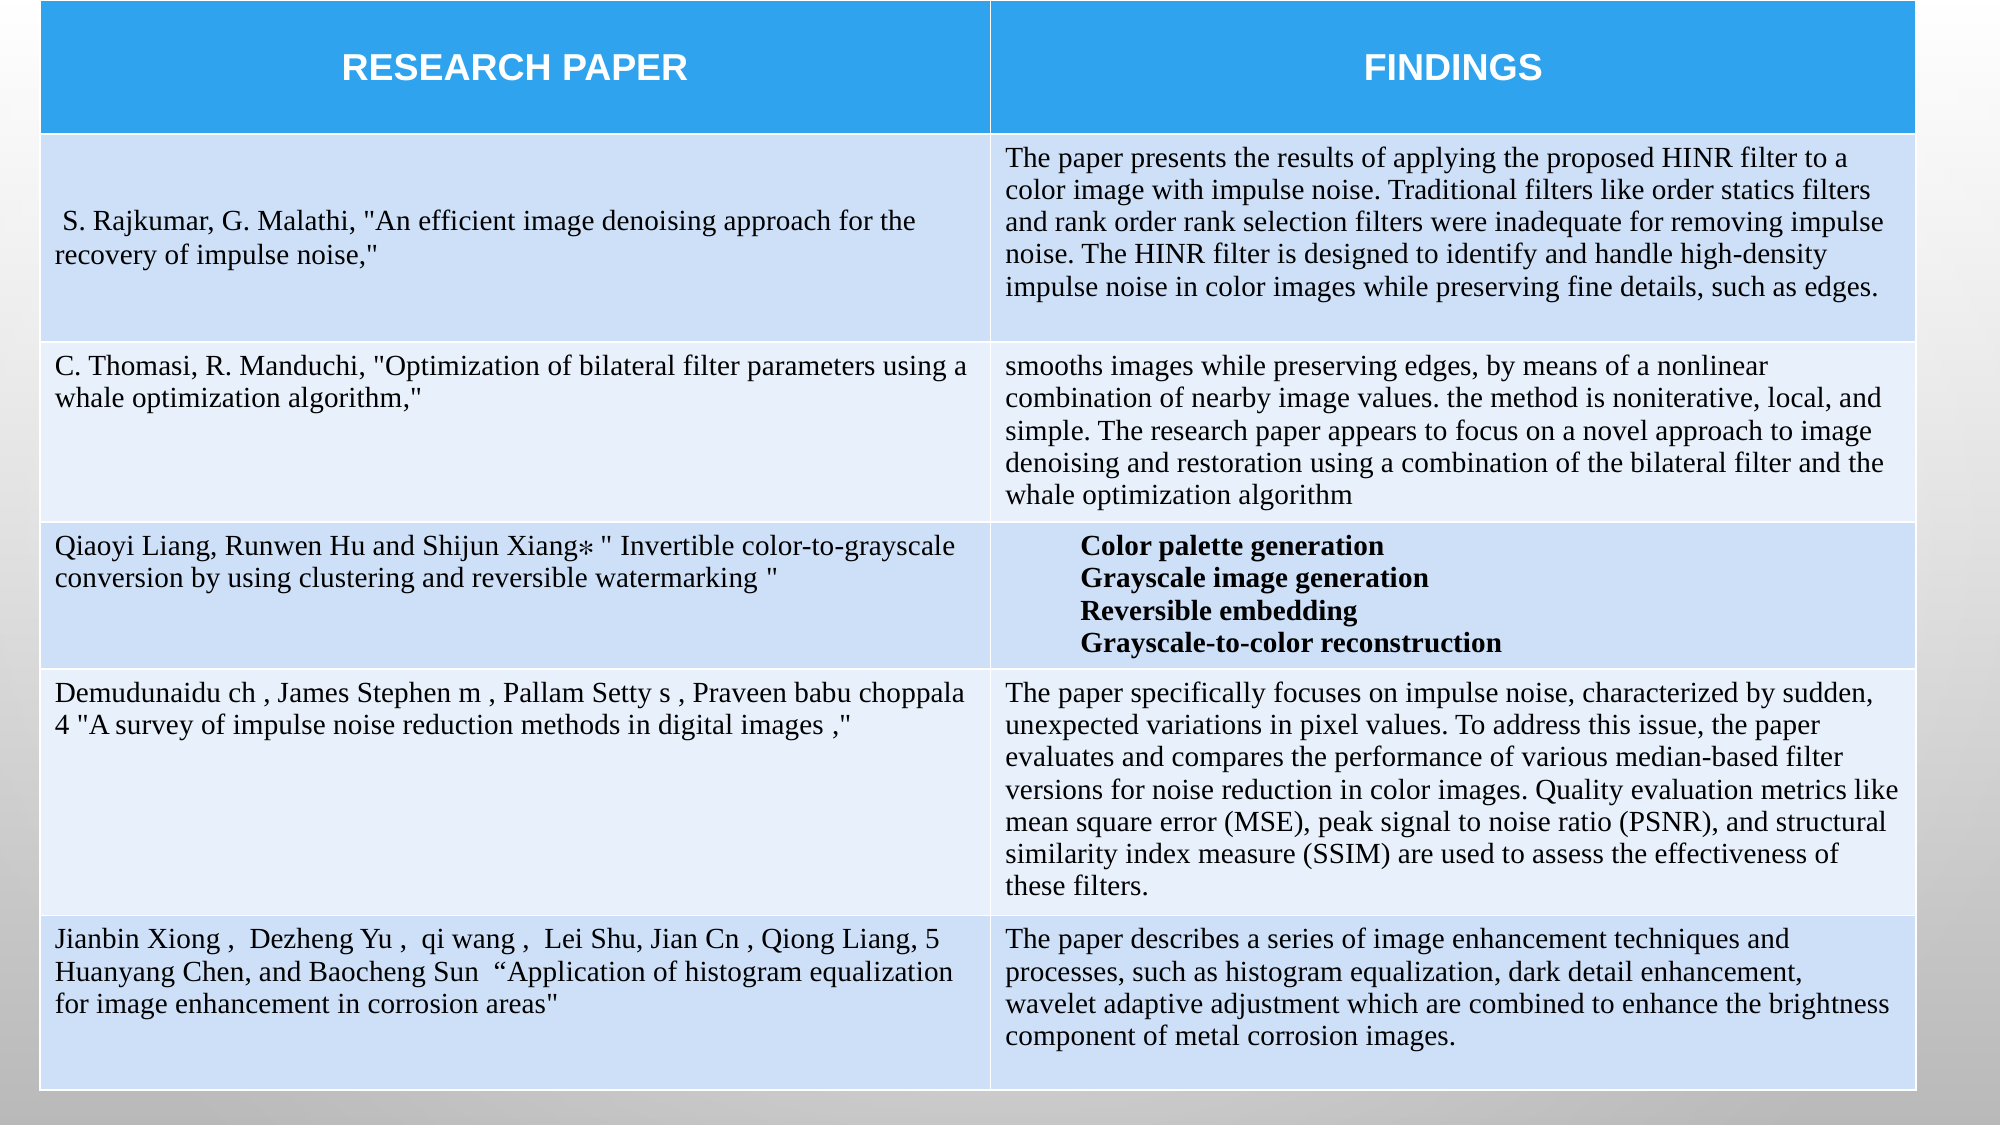

| RESEARCH PAPER | FINDINGS |
| --- | --- |
| S. Rajkumar, G. Malathi, "An efficient image denoising approach for the recovery of impulse noise," | The paper presents the results of applying the proposed HINR filter to a color image with impulse noise. Traditional filters like order statics filters and rank order rank selection filters were inadequate for removing impulse noise. The HINR filter is designed to identify and handle high-density impulse noise in color images while preserving fine details, such as edges. |
| C. Thomasi, R. Manduchi, "Optimization of bilateral filter parameters using a whale optimization algorithm," | smooths images while preserving edges, by means of a nonlinear combination of nearby image values. the method is noniterative, local, and simple. The research paper appears to focus on a novel approach to image denoising and restoration using a combination of the bilateral filter and the whale optimization algorithm |
| Qiaoyi Liang, Runwen Hu and Shijun Xiang∗ " Invertible color-to-grayscale conversion by using clustering and reversible watermarking " | Color palette generation Grayscale image generation Reversible embedding Grayscale-to-color reconstruction |
| Demudunaidu ch , James Stephen m , Pallam Setty s , Praveen babu choppala 4 "A survey of impulse noise reduction methods in digital images ," | The paper specifically focuses on impulse noise, characterized by sudden, unexpected variations in pixel values. To address this issue, the paper evaluates and compares the performance of various median-based filter versions for noise reduction in color images. Quality evaluation metrics like mean square error (MSE), peak signal to noise ratio (PSNR), and structural similarity index measure (SSIM) are used to assess the effectiveness of these filters. |
| Jianbin Xiong , Dezheng Yu , qi wang , Lei Shu, Jian Cn , Qiong Liang, 5 Huanyang Chen, and Baocheng Sun “Application of histogram equalization for image enhancement in corrosion areas" | The paper describes a series of image enhancement techniques and processes, such as histogram equalization, dark detail enhancement, wavelet adaptive adjustment which are combined to enhance the brightness component of metal corrosion images. |